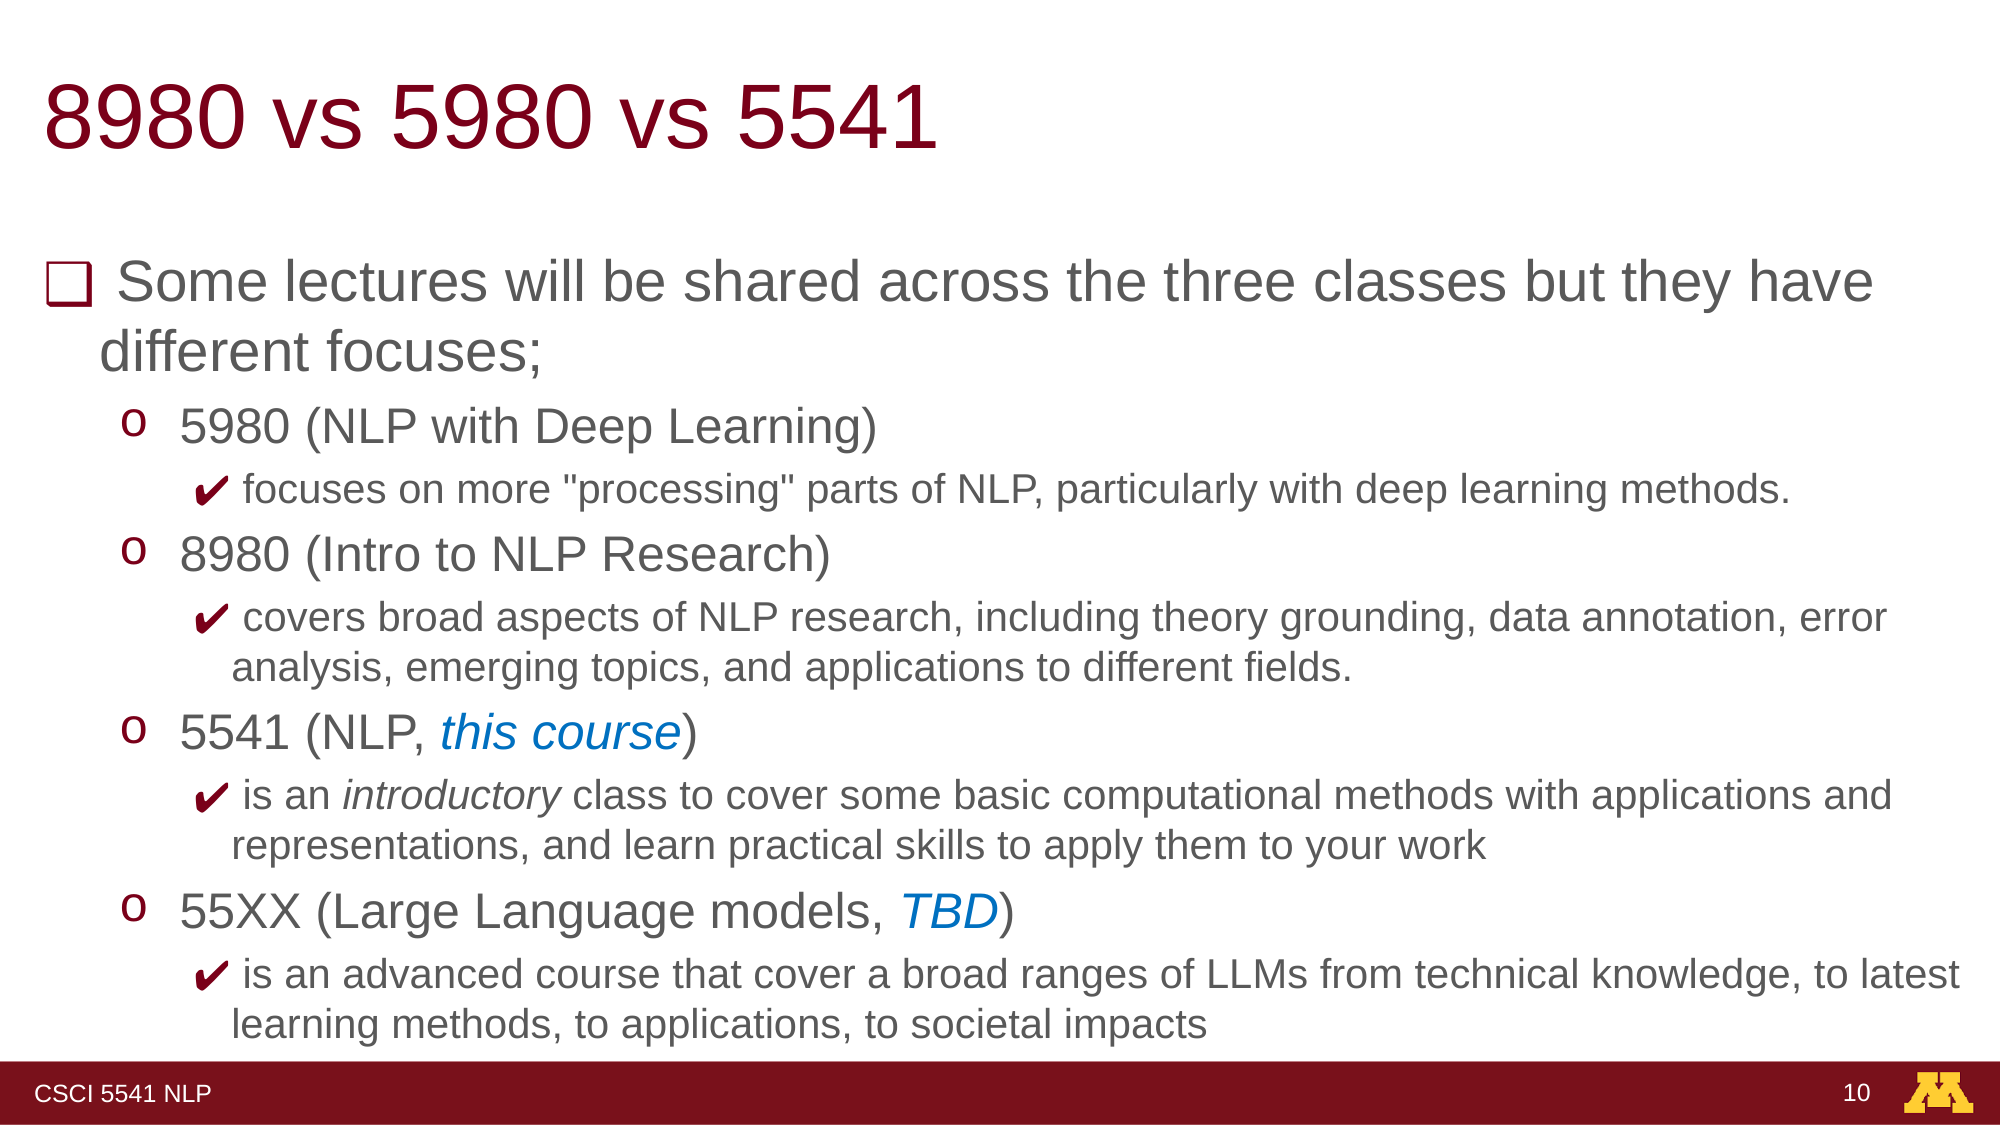

# 8980 vs 5980 vs 5541
 Some lectures will be shared across the three classes but they have different focuses;
 5980 (NLP with Deep Learning)
 focuses on more "processing" parts of NLP, particularly with deep learning methods.
 8980 (Intro to NLP Research)
 covers broad aspects of NLP research, including theory grounding, data annotation, error analysis, emerging topics, and applications to different fields.
 5541 (NLP, this course)
 is an introductory class to cover some basic computational methods with applications and representations, and learn practical skills to apply them to your work
 55XX (Large Language models, TBD)
 is an advanced course that cover a broad ranges of LLMs from technical knowledge, to latest learning methods, to applications, to societal impacts

10